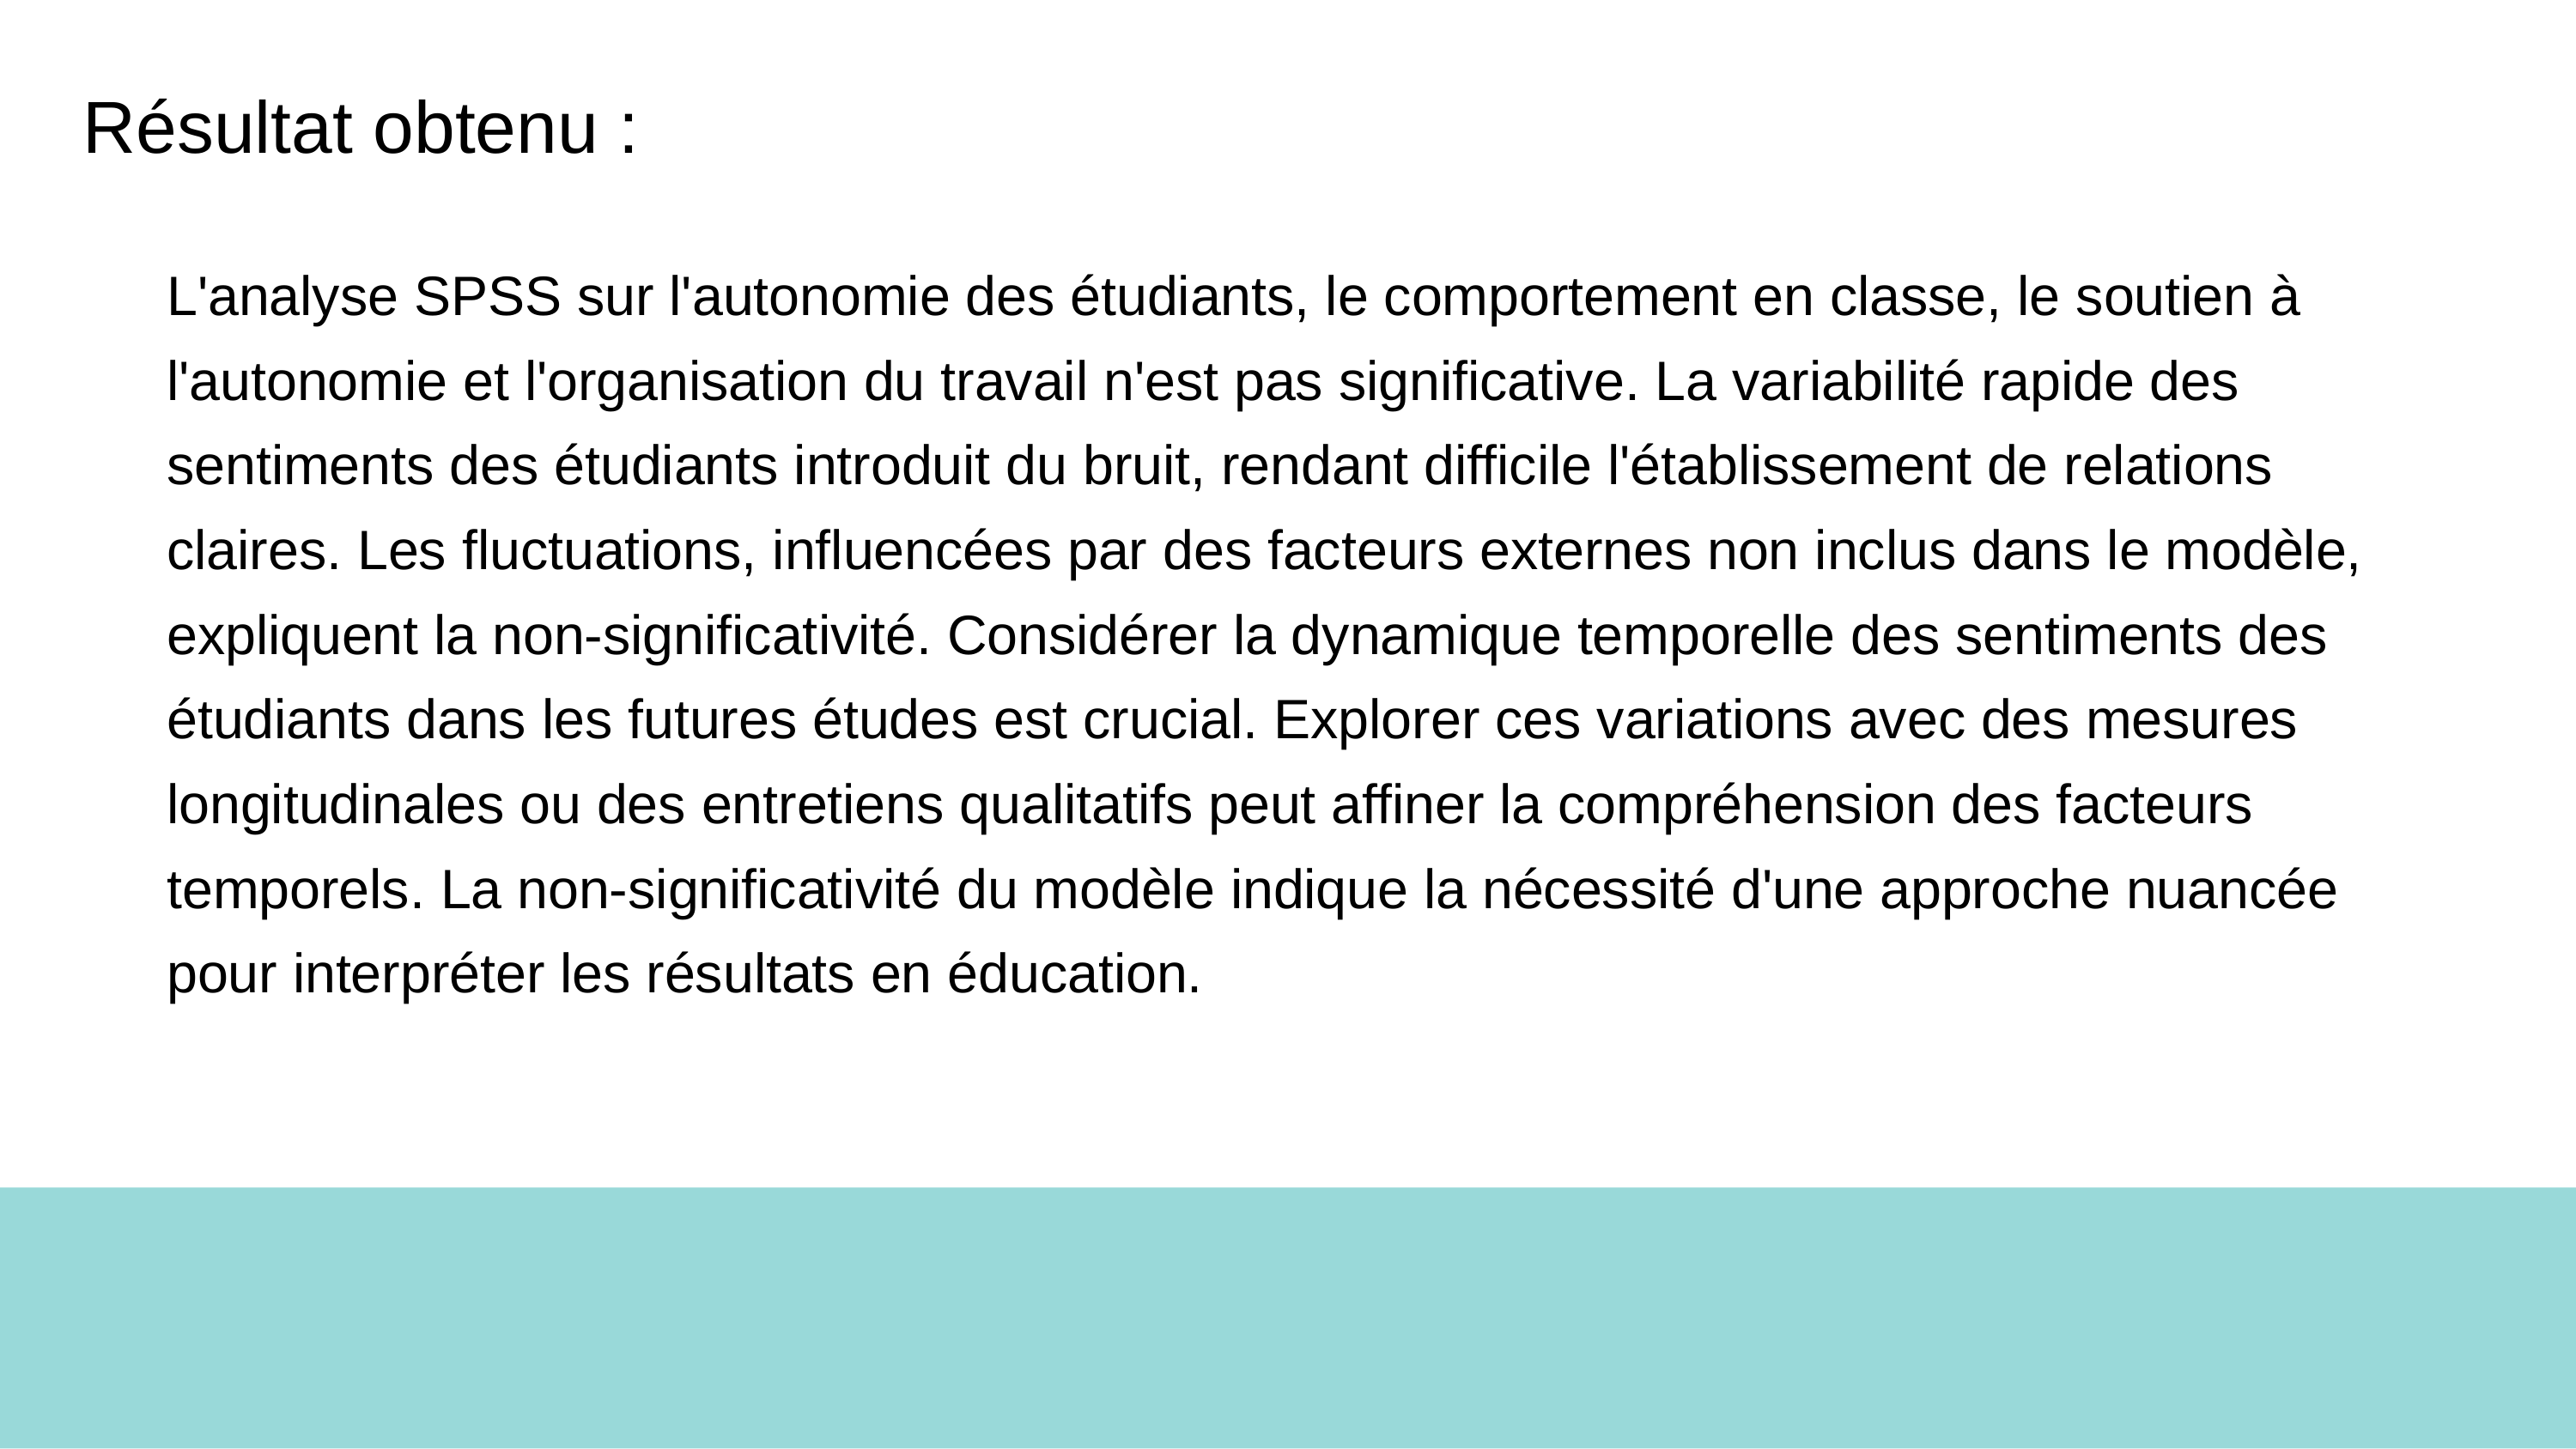

Résultat obtenu :

L'analyse SPSS sur l'autonomie des étudiants, le comportement en classe, le soutien à l'autonomie et l'organisation du travail n'est pas significative. La variabilité rapide des sentiments des étudiants introduit du bruit, rendant difficile l'établissement de relations claires. Les fluctuations, influencées par des facteurs externes non inclus dans le modèle, expliquent la non-significativité. Considérer la dynamique temporelle des sentiments des étudiants dans les futures études est crucial. Explorer ces variations avec des mesures longitudinales ou des entretiens qualitatifs peut affiner la compréhension des facteurs temporels. La non-significativité du modèle indique la nécessité d'une approche nuancée pour interpréter les résultats en éducation.